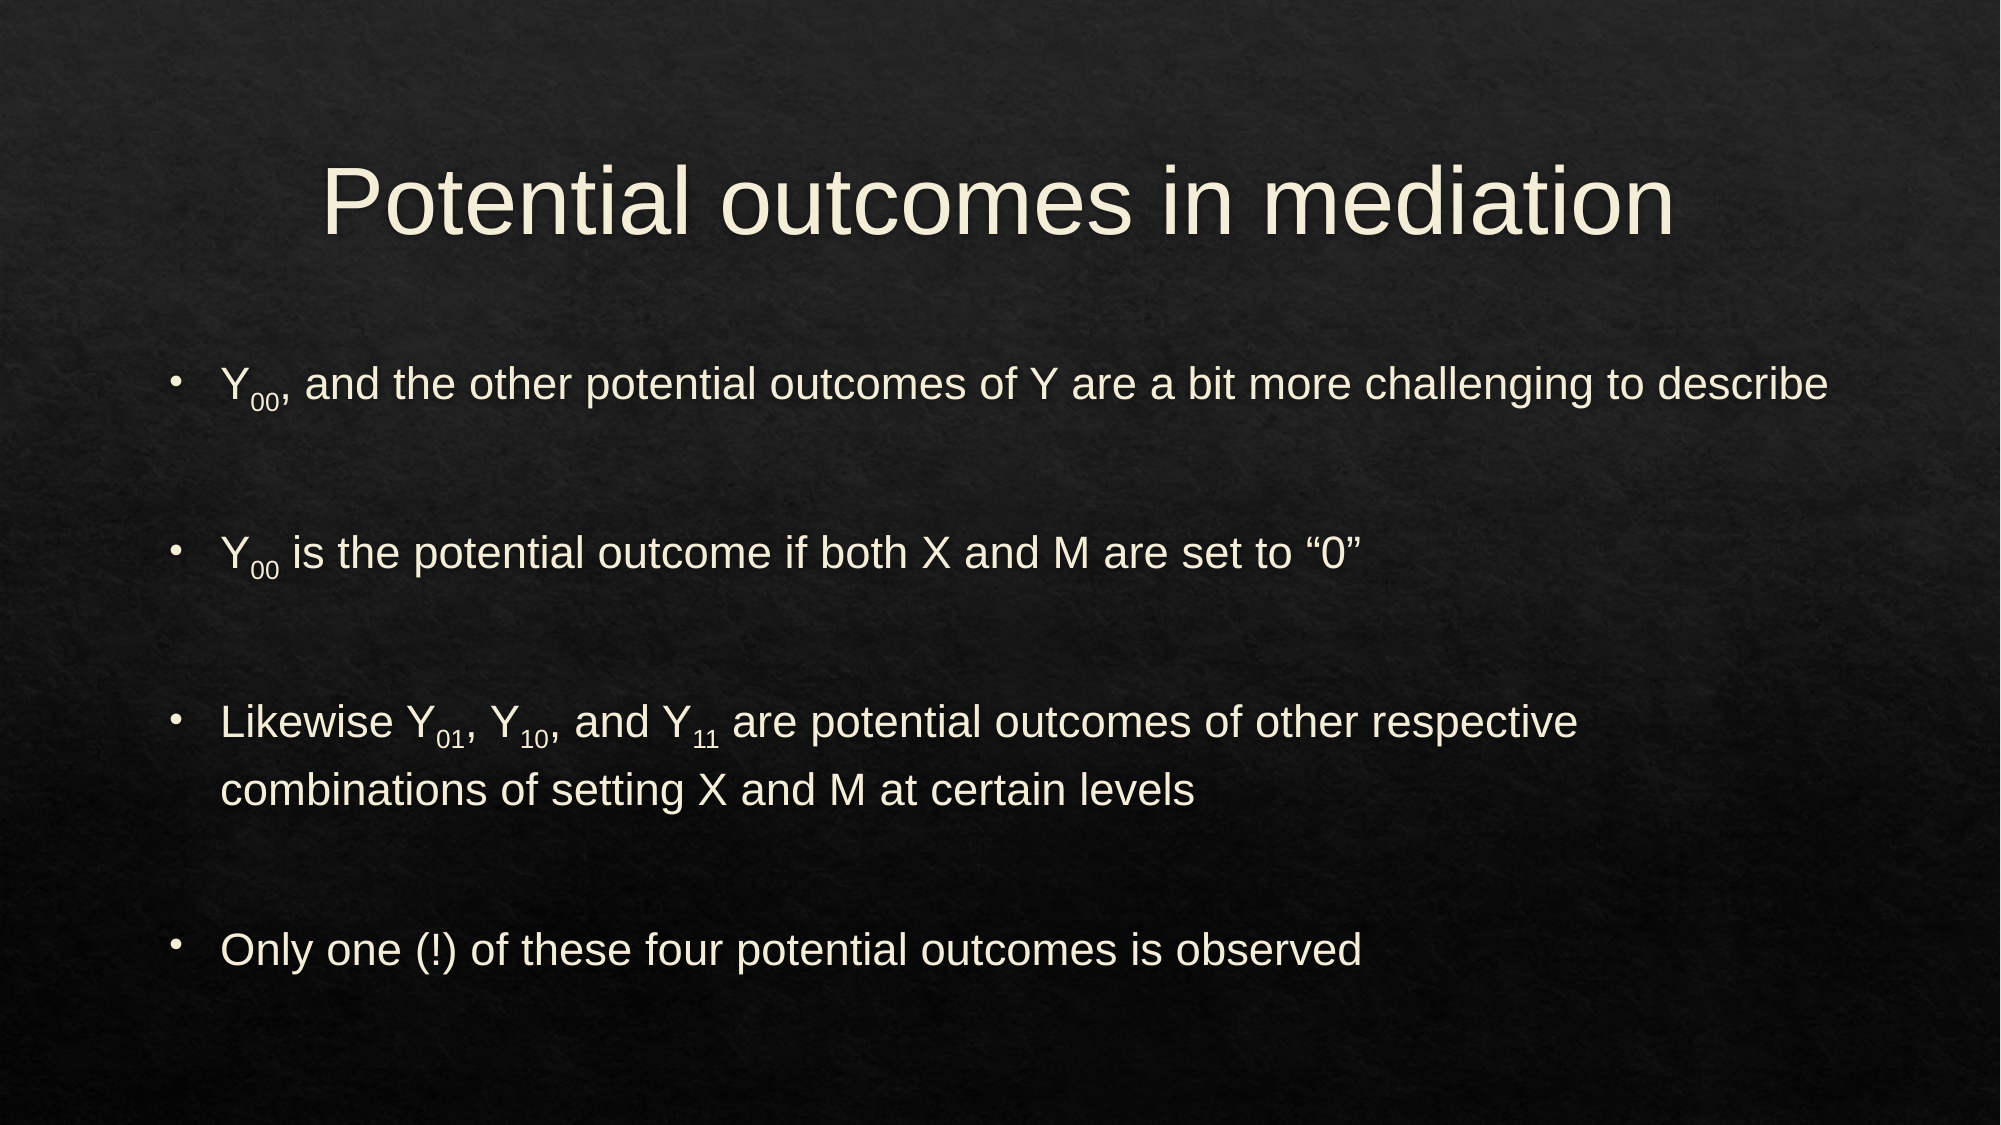

# Potential outcomes in mediation
Y00, and the other potential outcomes of Y are a bit more challenging to describe

Y00 is the potential outcome if both X and M are set to “0”

Likewise Y01, Y10, and Y11 are potential outcomes of other respective combinations of setting X and M at certain levels

Only one (!) of these four potential outcomes is observed